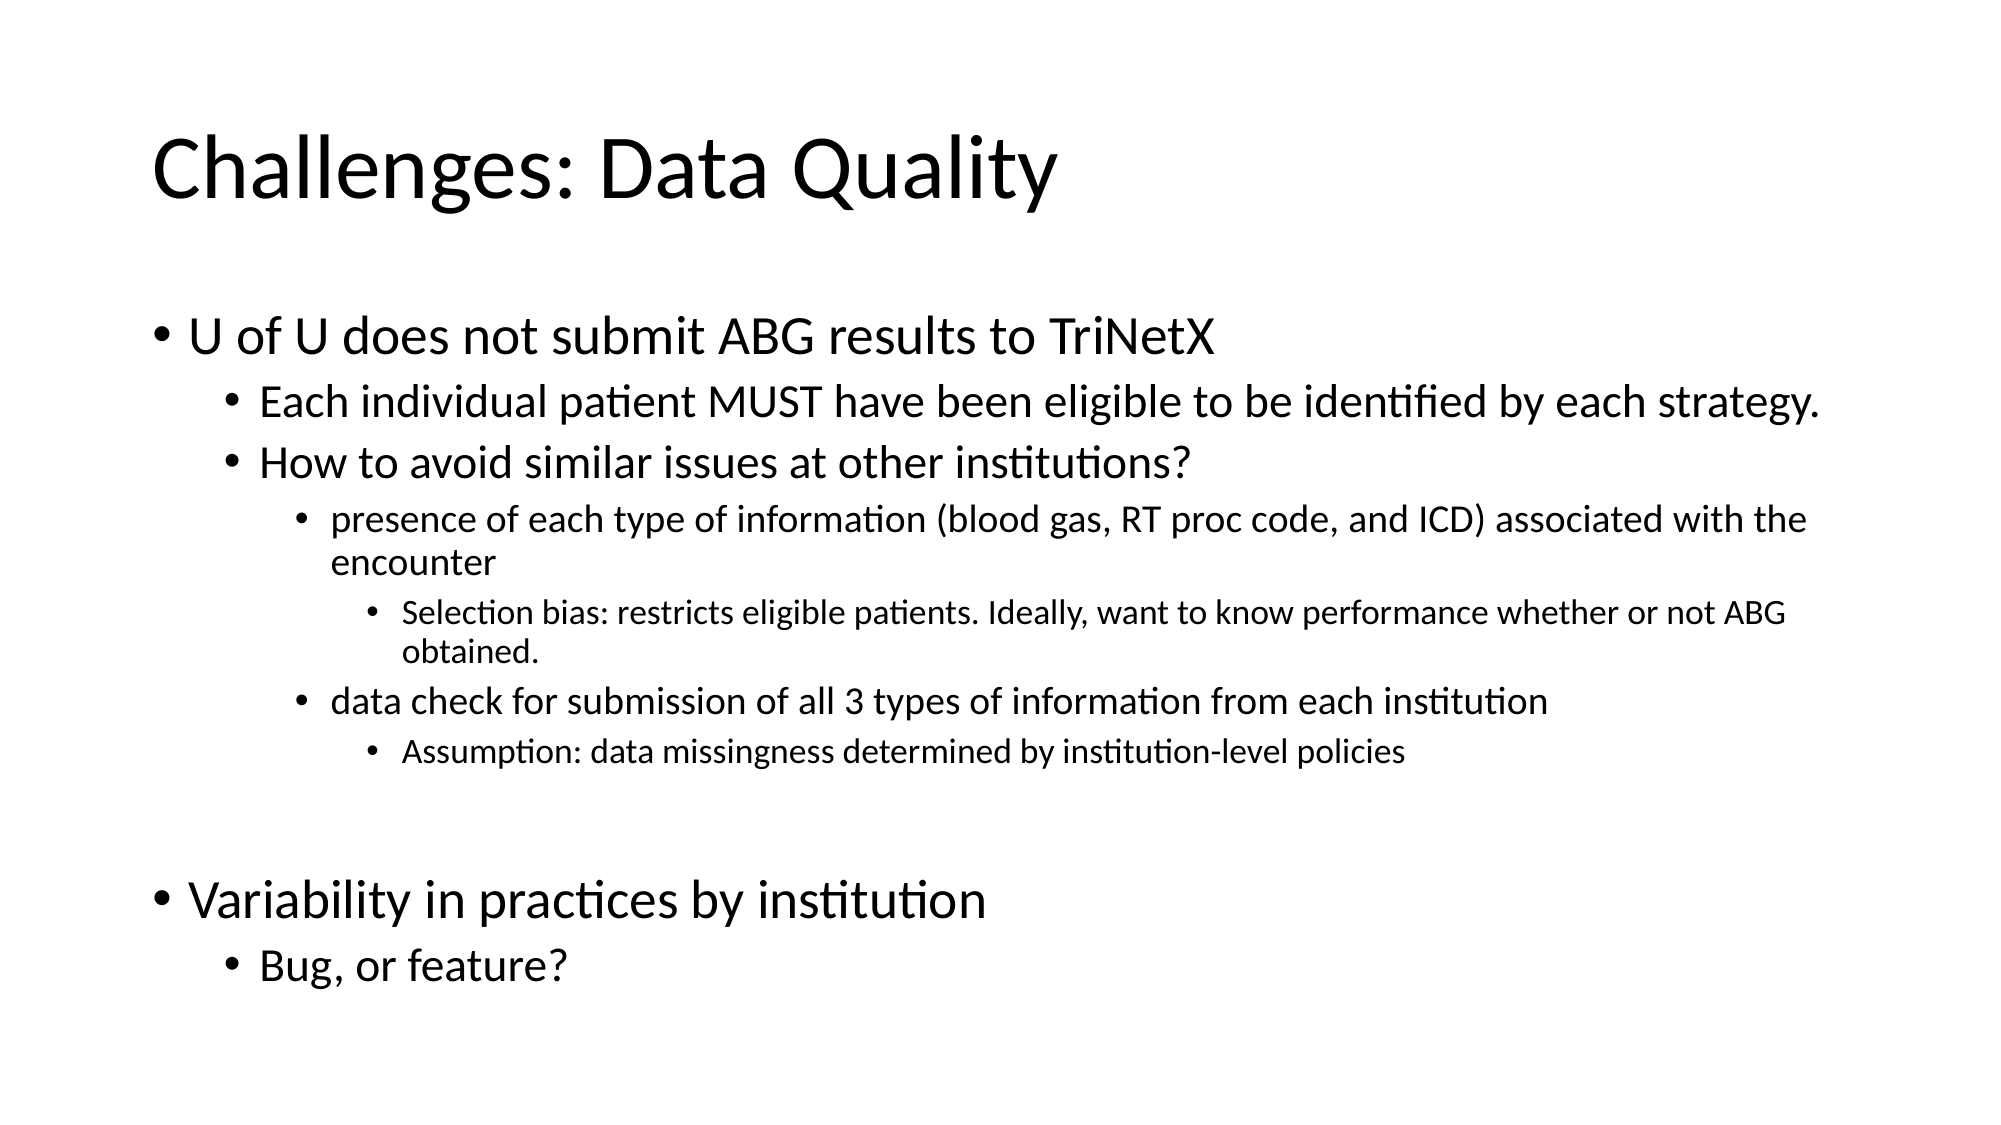

# Challenges: Data Quality
U of U does not submit ABG results to TriNetX
Each individual patient MUST have been eligible to be identified by each strategy.
How to avoid similar issues at other institutions?
presence of each type of information (blood gas, RT proc code, and ICD) associated with the encounter
Selection bias: restricts eligible patients. Ideally, want to know performance whether or not ABG obtained.
data check for submission of all 3 types of information from each institution
Assumption: data missingness determined by institution-level policies

Variability in practices by institution
Bug, or feature?